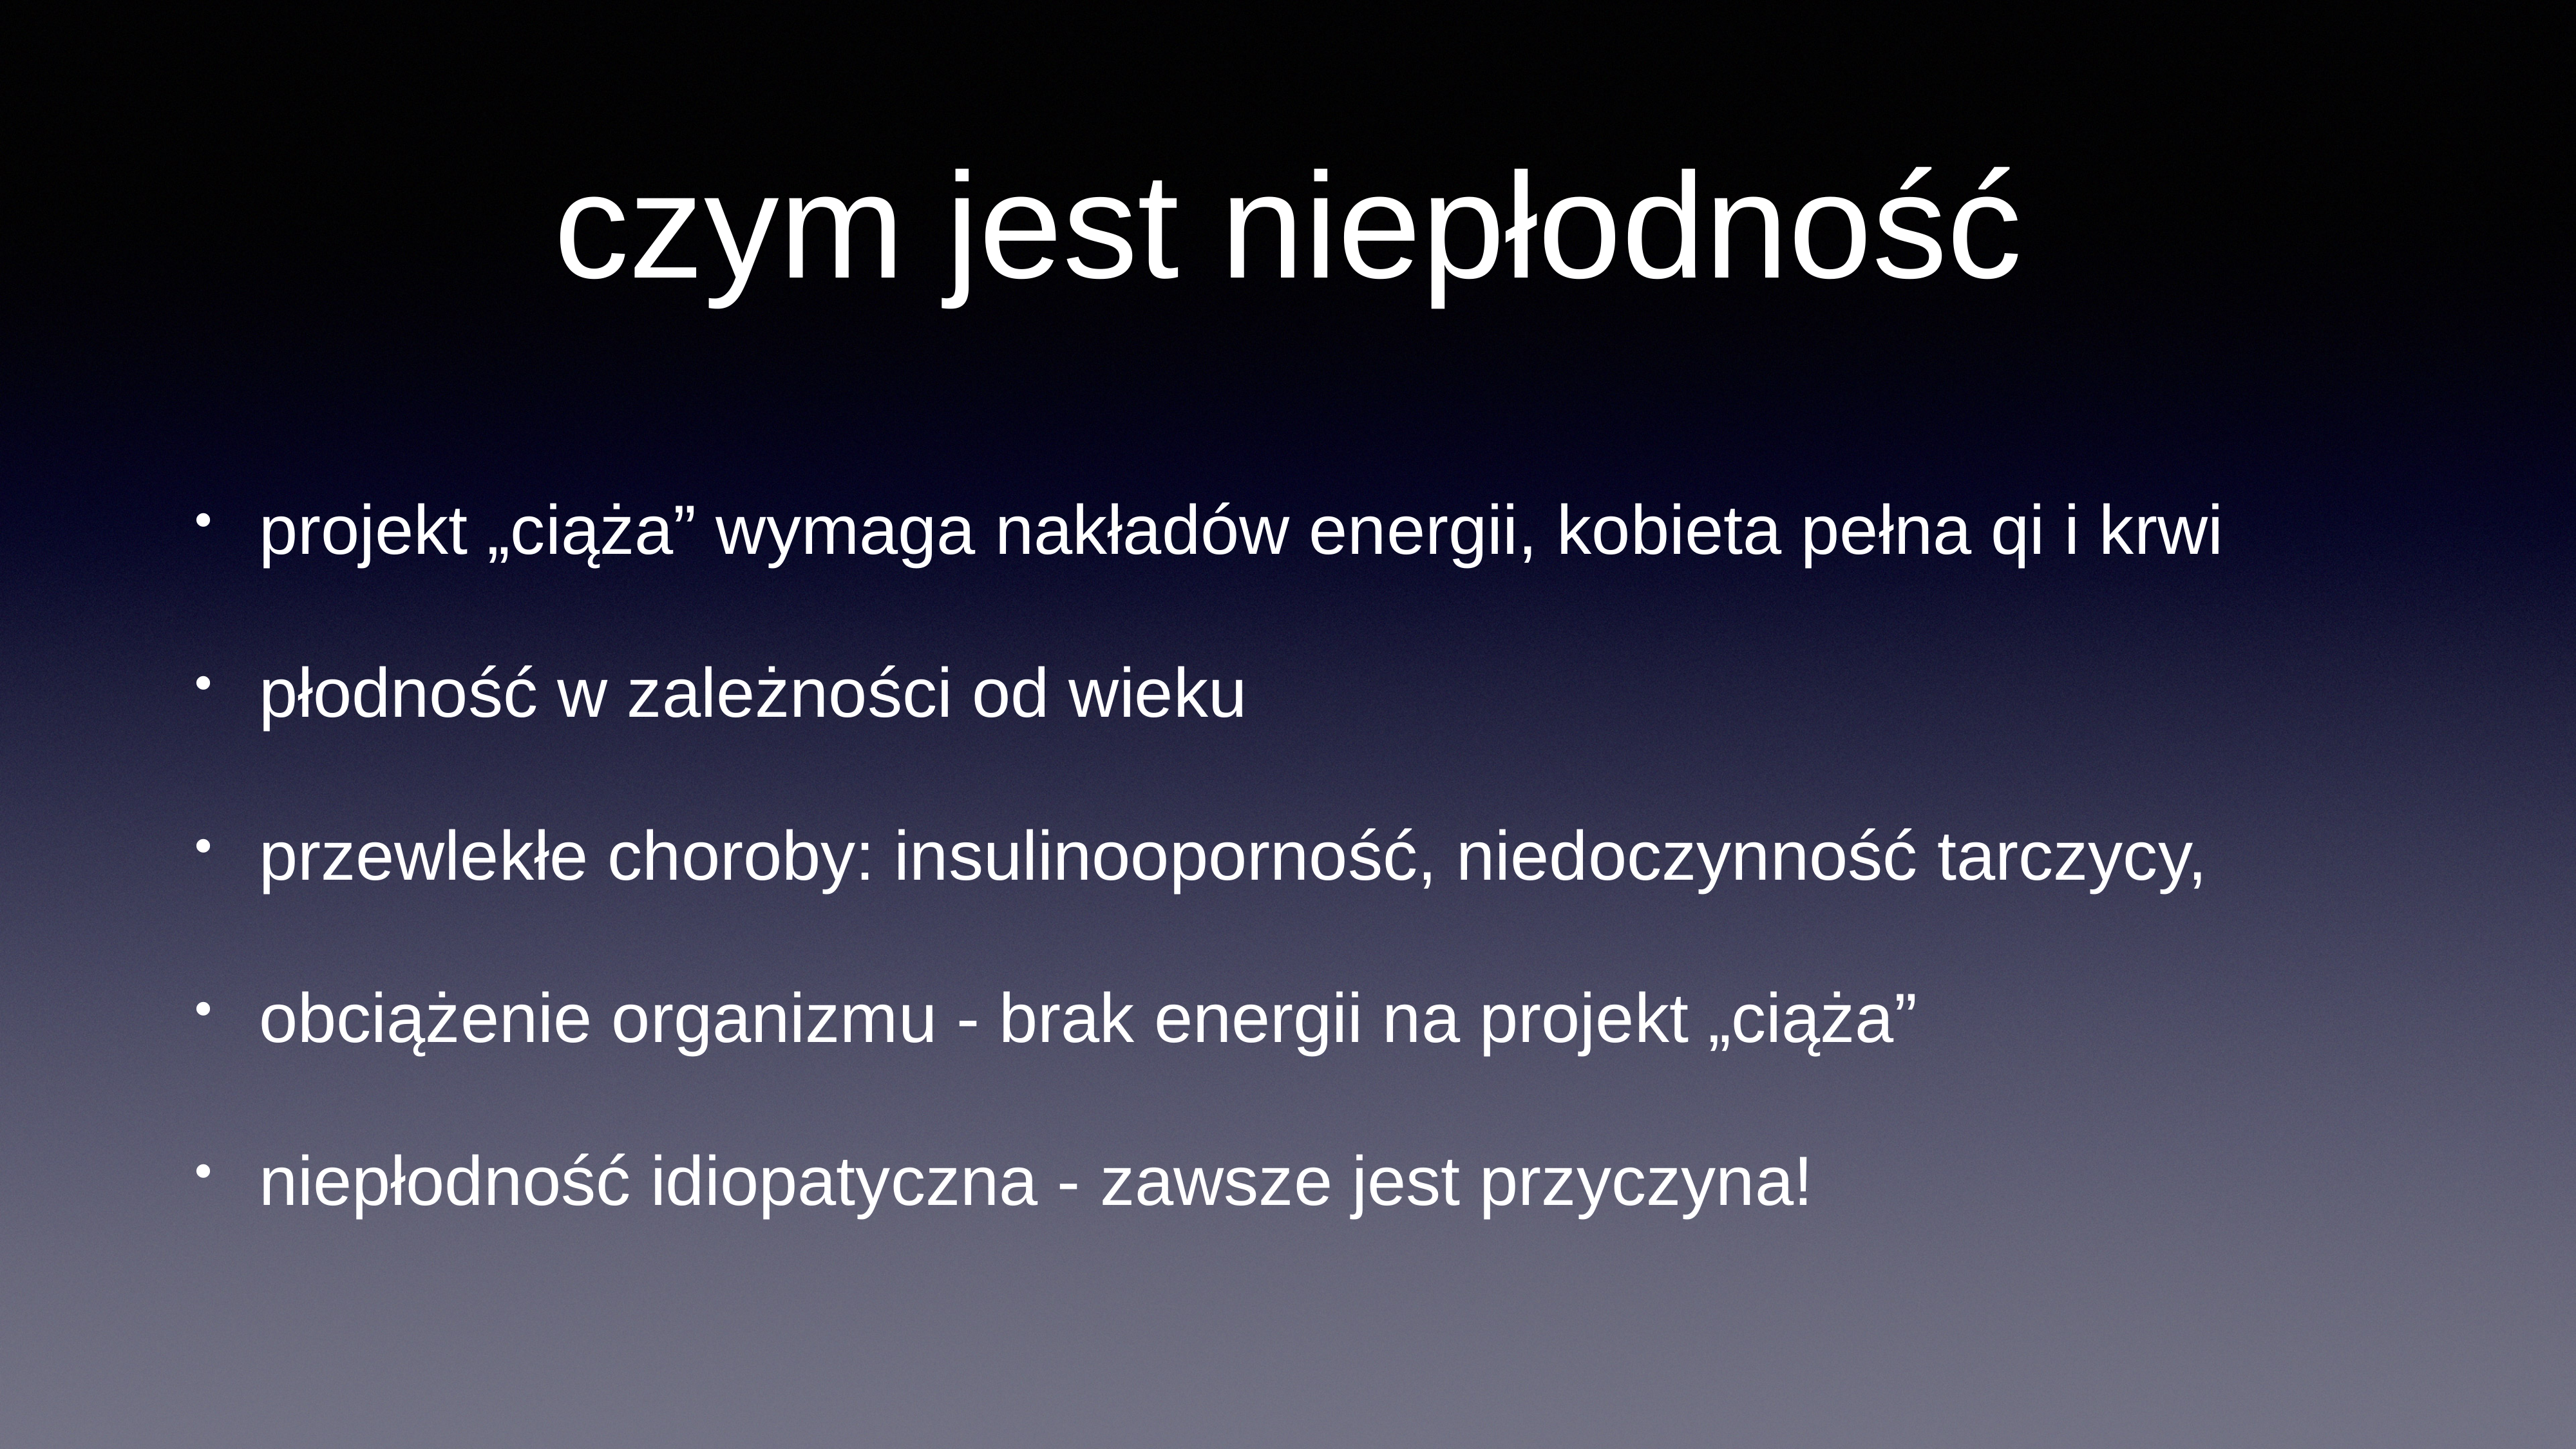

# czym jest niepłodność
projekt „ciąża” wymaga nakładów energii, kobieta pełna qi i krwi
płodność w zależności od wieku
przewlekłe choroby: insulinooporność, niedoczynność tarczycy,
obciążenie organizmu - brak energii na projekt „ciąża”
niepłodność idiopatyczna - zawsze jest przyczyna!